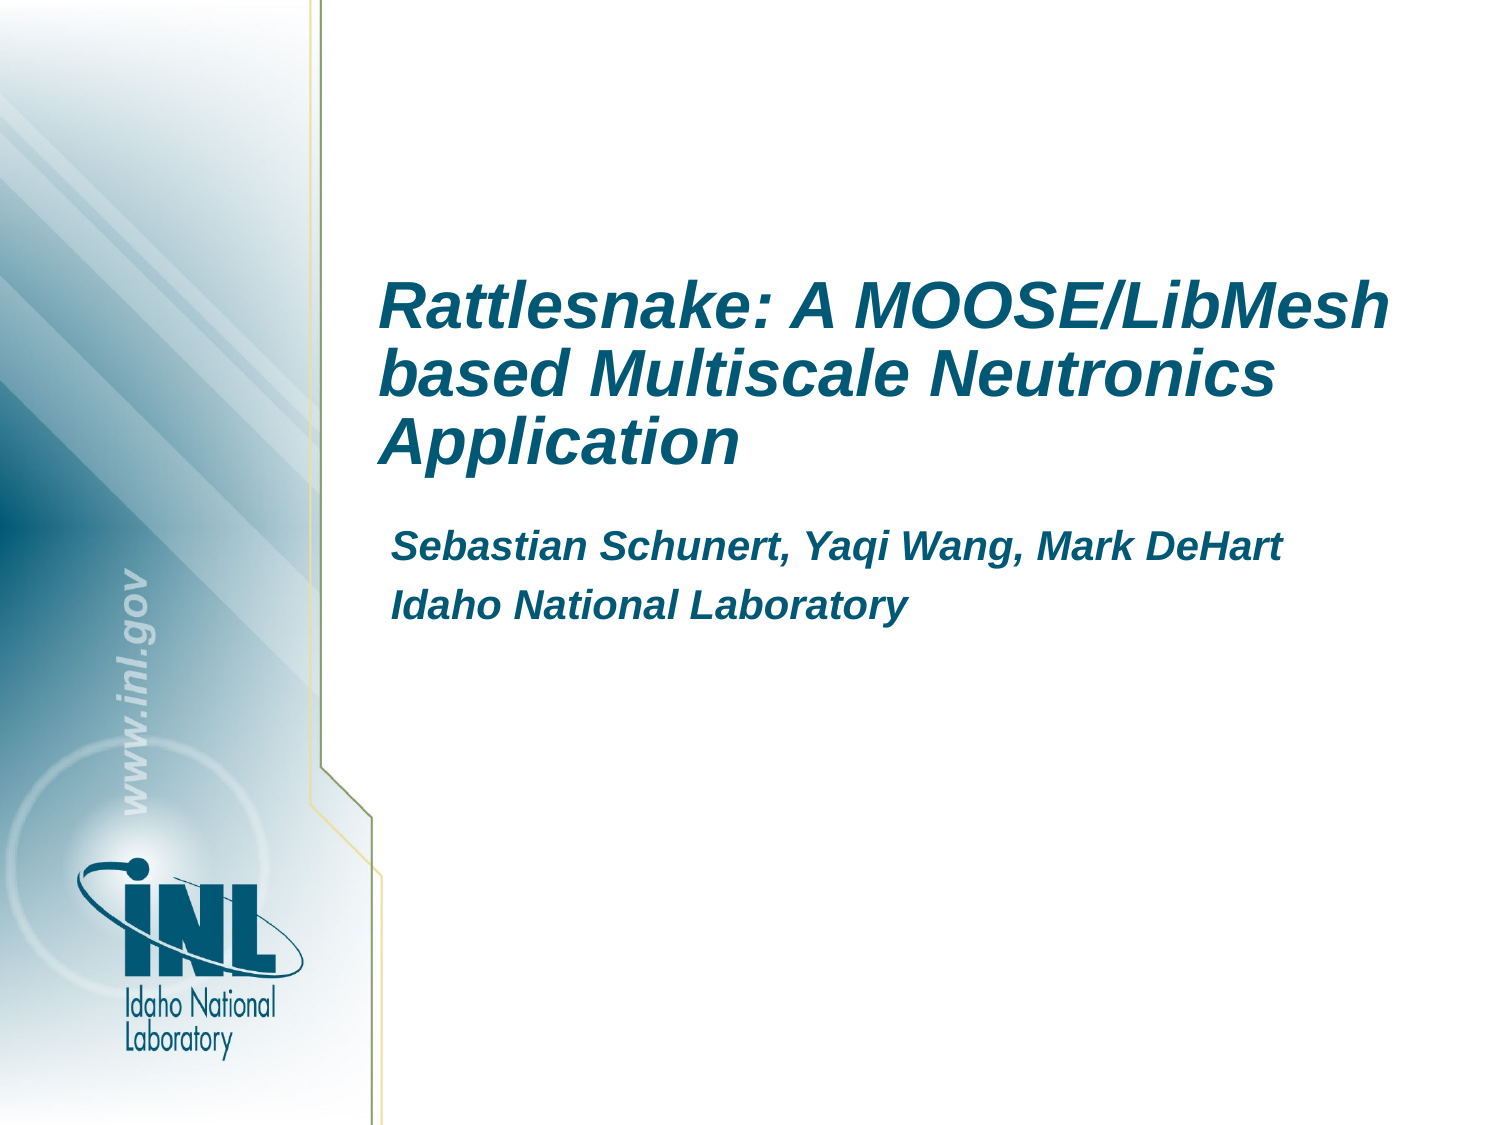

# Rattlesnake: A MOOSE/LibMesh based Multiscale Neutronics Application
Sebastian Schunert, Yaqi Wang, Mark DeHart
Idaho National Laboratory